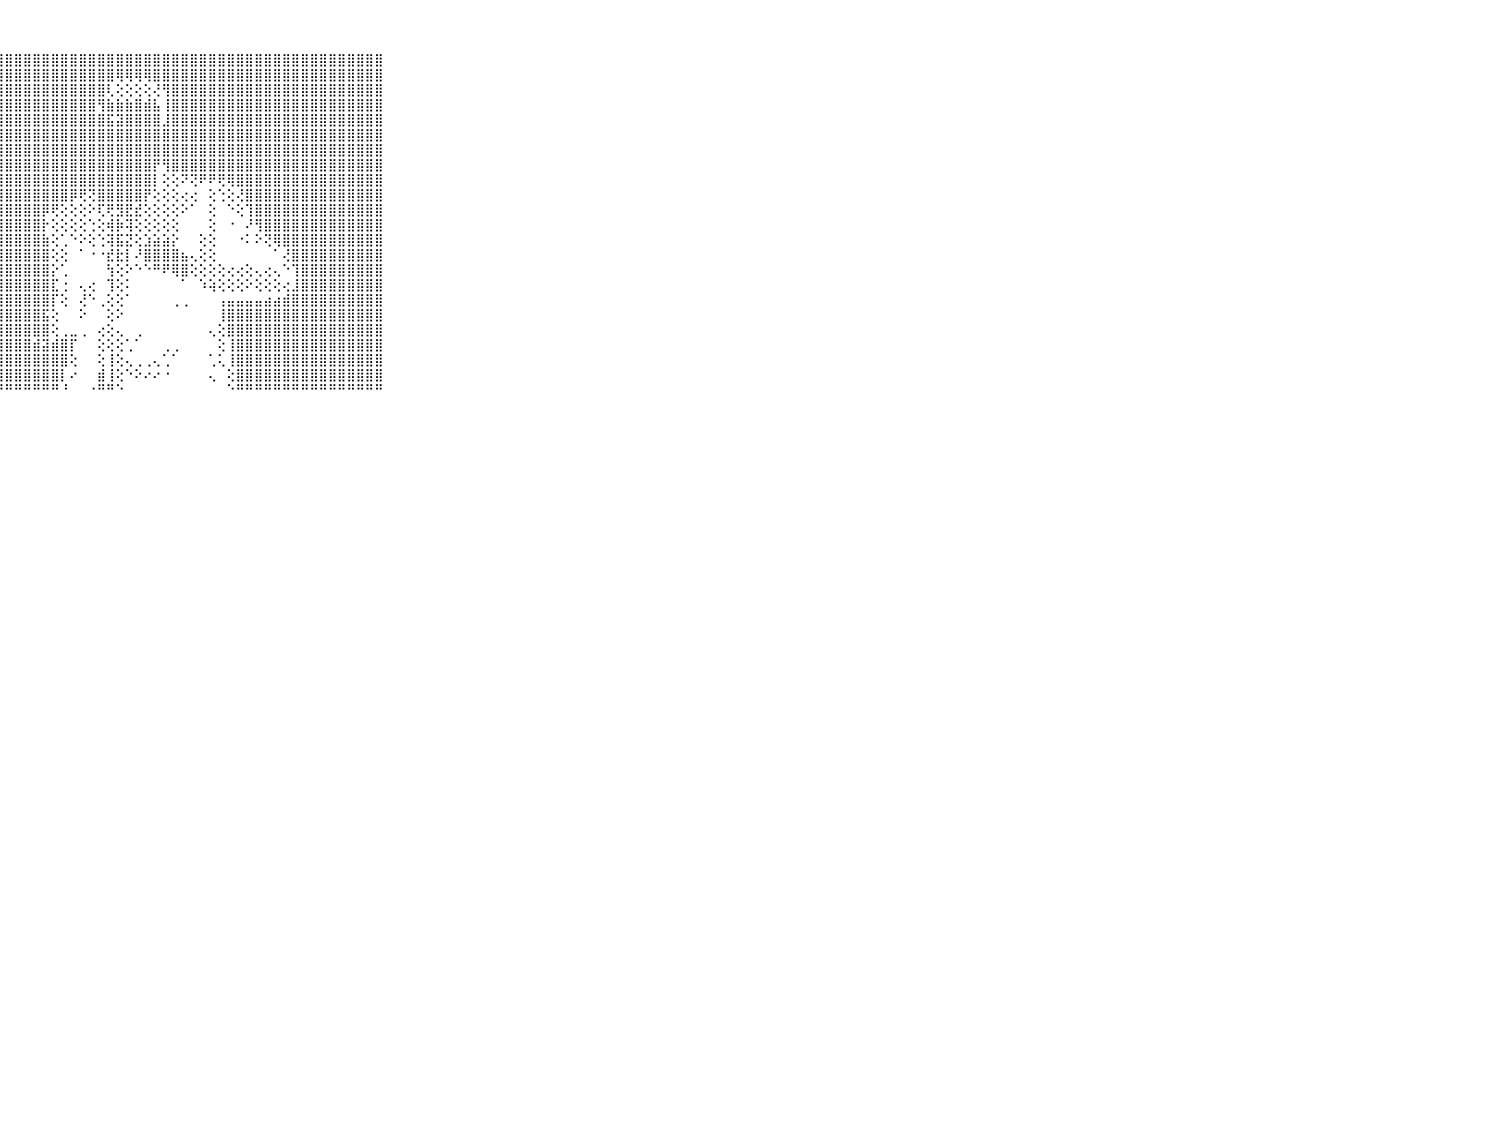

⠀⠀⠀⠀⠀⠀⠀⠀⠀⠀⠀⣿⣿⣿⣿⣿⣿⣿⣿⣿⣿⣿⣿⣿⣿⣿⣿⣿⣿⣿⣿⣿⣿⣿⣿⣿⣿⣿⣿⣿⣿⣿⣿⣿⣿⣿⣿⣿⣿⣿⣿⣿⣿⣿⣿⣿⣿⣿⣿⣿⣿⣿⣿⣿⣿⣿⣿⣿⣿⠀⠀⠀⠀⠀⠀⠀⠀⠀⠀⠀⠀
⠀⠀⠀⠀⠀⠀⠀⠀⠀⠀⠀⣿⣿⣿⣿⣿⣿⣿⣿⣿⣿⣿⣿⣿⣿⣿⣿⣿⣿⣿⣿⣿⣿⣿⣿⣿⣿⣿⣿⣿⢿⢿⢿⢿⣿⣿⣿⣿⣿⣿⣿⣿⣿⣿⣿⣿⣿⣿⣿⣿⣿⣿⣿⣿⣿⣿⣿⣿⣿⠀⠀⠀⠀⠀⠀⠀⠀⠀⠀⠀⠀
⠀⠀⠀⠀⠀⠀⠀⠀⠀⠀⠀⣿⣿⣿⣿⣿⣿⣿⣿⣿⣿⣿⣿⣿⣿⣿⣿⣿⣿⣿⣿⣿⣿⣿⣿⣿⣿⣿⣿⢇⢕⢕⢕⢕⢜⢻⣿⣿⣿⣿⣿⣿⣿⣿⣿⣿⣿⣿⣿⣿⣿⣿⣿⣿⣿⣿⣿⣿⣿⠀⠀⠀⠀⠀⠀⠀⠀⠀⠀⠀⠀
⠀⠀⠀⠀⠀⠀⠀⠀⠀⠀⠀⣿⣿⣿⣿⣿⣿⣿⣿⣿⣿⣿⣿⣿⣿⣿⣿⣿⣿⣿⣿⣿⣿⣿⣿⣿⣿⣿⢻⣷⣷⣷⣿⣾⣧⢸⣿⣿⣿⣿⣿⣿⣿⣿⣿⣿⣿⣿⣿⣿⣿⣿⣿⣿⣿⣿⣿⣿⣿⠀⠀⠀⠀⠀⠀⠀⠀⠀⠀⠀⠀
⠀⠀⠀⠀⠀⠀⠀⠀⠀⠀⠀⣿⣿⣿⣿⣿⣿⣿⣿⣿⣿⣿⣿⣿⣿⣿⣿⣿⣿⣿⣿⣿⣿⣿⣿⣿⣿⣿⣿⣯⣽⣿⣿⣿⣿⣸⣿⣿⣿⣿⣿⣿⣿⣿⣿⣿⣿⣿⣿⣿⣿⣿⣿⣿⣿⣿⣿⣿⣿⠀⠀⠀⠀⠀⠀⠀⠀⠀⠀⠀⠀
⠀⠀⠀⠀⠀⠀⠀⠀⠀⠀⠀⣿⣿⣿⣿⣿⣿⣿⣿⣿⣿⣿⣿⣿⣿⣿⣿⣿⣿⣿⣿⣿⣿⣿⣿⣿⣿⣿⣿⣿⣿⣿⣿⣿⣿⣿⣿⣿⣿⣿⣿⣿⣿⣿⣿⣿⣿⣿⣿⣿⣿⣿⣿⣿⣿⣿⣿⣿⣿⠀⠀⠀⠀⠀⠀⠀⠀⠀⠀⠀⠀
⠀⠀⠀⠀⠀⠀⠀⠀⠀⠀⠀⣿⣿⣿⣿⣿⣿⣿⣿⣿⣿⣿⣿⣿⣿⣿⣿⣿⣿⣿⣿⣿⣿⣿⣿⣿⣿⣿⣿⣿⣿⣿⣿⣿⣿⣿⣿⣿⣿⣿⣿⣿⣿⣿⣿⣿⣿⣿⣿⣿⣿⣿⣿⣿⣿⣿⣿⣿⣿⠀⠀⠀⠀⠀⠀⠀⠀⠀⠀⠀⠀
⠀⠀⠀⠀⠀⠀⠀⠀⠀⠀⠀⣿⣿⣿⣿⣿⣿⣿⣿⣿⣿⣿⣿⣿⣿⣿⣿⣿⣿⣿⣿⣿⣿⣿⣿⣿⣿⣿⣿⣿⣿⣿⣿⣿⡟⢻⣿⣿⣿⣿⣿⣿⣿⣿⣿⣿⣿⣿⣿⣿⣿⣿⣿⣿⣿⣿⣿⣿⣿⠀⠀⠀⠀⠀⠀⠀⠀⠀⠀⠀⠀
⠀⠀⠀⠀⠀⠀⠀⠀⠀⠀⠀⣿⣿⣿⣿⣿⣿⣿⣿⣿⣿⣿⣿⣿⣿⣿⣿⣿⣿⣿⣿⣿⣿⣿⣿⣿⣿⣿⣿⣿⣿⣿⣿⣿⡇⢕⢕⠝⢝⠟⠟⢟⢿⣿⣿⣿⣿⣿⣿⣿⣿⣿⣿⣿⣿⣿⣿⣿⣿⠀⠀⠀⠀⠀⠀⠀⠀⠀⠀⠀⠀
⠀⠀⠀⠀⠀⠀⠀⠀⠀⠀⠀⣿⣿⣿⣿⣿⣿⣿⣿⣿⣿⣿⣿⣿⣿⣿⣿⣿⣿⣿⣿⣿⣿⣿⣿⡿⢟⢝⣿⣿⣿⣿⣿⡟⢕⢕⢕⢔⢔⠀⢕⢑⢕⢜⣿⣿⣿⣿⣿⣿⣿⣿⣿⣿⣿⣿⣿⣿⣿⠀⠀⠀⠀⠀⠀⠀⠀⠀⠀⠀⠀
⠀⠀⠀⠀⠀⠀⠀⠀⠀⠀⠀⣿⣿⣿⣿⣿⣿⣿⣿⣿⣿⣿⣿⣿⣿⣿⣿⣿⣿⣿⣿⣿⡿⢟⢕⢕⢕⠕⢏⢟⣻⣟⣞⢕⢕⢕⢕⠕⠁⠀⢕⠀⠑⢕⢹⣿⣿⣿⣿⣿⣿⣿⣿⣿⣿⣿⣿⣿⣿⠀⠀⠀⠀⠀⠀⠀⠀⠀⠀⠀⠀
⠀⠀⠀⠀⠀⠀⠀⠀⠀⠀⠀⣿⣿⣿⣿⣿⣿⣿⣿⣿⣿⣿⣿⣿⣿⣿⣿⣿⣿⣿⣿⣿⡗⢕⢕⢕⢕⢑⢕⢾⡷⢽⢕⢕⢕⢕⢕⠀⠀⠀⢕⠀⠐⠀⠜⢻⣿⣿⣿⣿⣿⣿⣿⣿⣿⣿⣿⣿⣿⠀⠀⠀⠀⠀⠀⠀⠀⠀⠀⠀⠀
⠀⠀⠀⠀⠀⠀⠀⠀⠀⠀⠀⣿⣿⣿⣿⣿⣿⣿⣿⣿⣿⣿⣿⣿⣿⣿⣿⣿⣿⣿⣿⣿⣷⢕⢁⠑⠕⢕⢑⢽⣯⣝⢕⣱⣵⣵⡕⠀⠀⢕⢕⠀⠀⠐⠅⠕⢝⢿⣿⣿⣿⣿⣿⣿⣿⣿⣿⣿⣿⠀⠀⠀⠀⠀⠀⠀⠀⠀⠀⠀⠀
⠀⠀⠀⠀⠀⠀⠀⠀⠀⠀⠀⣿⣿⣿⣿⣿⣿⣿⣿⣿⣿⣿⣿⣿⣿⣿⣿⣿⣿⣿⣿⣿⣿⢕⢕⠀⠁⠐⠐⣞⣗⡇⠜⣿⣿⣿⣿⣦⢄⢕⢕⠀⠀⠀⠀⠀⠀⠁⢜⣿⣿⣿⣿⣿⣿⣿⣿⣿⣿⠀⠀⠀⠀⠀⠀⠀⠀⠀⠀⠀⠀
⠀⠀⠀⠀⠀⠀⠀⠀⠀⠀⠀⣿⣿⣿⣿⣿⣿⣿⣿⣿⣿⣿⣿⣿⣿⣿⣿⣿⣿⣿⣿⣿⣿⡕⢁⠀⠀⠀⠀⢳⢕⠕⠑⠑⠛⠟⢿⣿⢕⢕⢕⢕⢔⢔⢕⢄⢔⢄⠑⢹⣿⣿⣿⣿⣿⣿⣿⣿⣿⠀⠀⠀⠀⠀⠀⠀⠀⠀⠀⠀⠀
⠀⠀⠀⠀⠀⠀⠀⠀⠀⠀⠀⣿⣿⣿⣿⣿⣿⣿⣿⣿⣿⣿⣿⣿⣿⣿⣿⣿⣿⣿⣿⣿⣿⣏⢐⠀⢄⢔⠀⢹⢕⠅⠀⠀⠀⠀⠀⠁⠀⠱⢵⢕⢕⢕⠕⢕⢕⢕⢔⣸⣿⣿⣿⣿⣿⣿⣿⣿⣿⠀⠀⠀⠀⠀⠀⠀⠀⠀⠀⠀⠀
⠀⠀⠀⠀⠀⠀⠀⠀⠀⠀⠀⣿⣿⣿⣿⣿⣿⣿⣿⣿⣿⣿⣿⣿⣿⣿⣿⣿⣿⣿⣿⣿⣿⡏⢕⠀⢜⠑⢀⢕⢕⠁⠀⠀⠀⠀⢀⢀⠀⠀⠀⢠⣤⣤⣤⣤⣴⣴⣾⣿⣿⣿⣿⣿⣿⣿⣿⣿⣿⠀⠀⠀⠀⠀⠀⠀⠀⠀⠀⠀⠀
⠀⠀⠀⠀⠀⠀⠀⠀⠀⠀⠀⣿⣿⣿⣿⣿⣿⣿⣿⣿⣿⣿⣿⣿⣿⣿⣿⣿⣿⣿⣿⣿⣯⢕⠀⠀⠕⠀⠀⢕⠕⠀⠀⠀⠀⠀⠀⠀⠀⠀⠀⢸⣿⣿⣿⣿⣿⣿⣿⣿⣿⣿⣿⣿⣿⣿⣿⣿⣿⠀⠀⠀⠀⠀⠀⠀⠀⠀⠀⠀⠀
⠀⠀⠀⠀⠀⠀⠀⠀⠀⠀⠀⣿⣿⣿⣿⣿⣿⣿⣿⣿⣿⣿⣿⣿⣿⣿⣿⣿⣿⣿⣿⣿⣿⢕⢀⣀⢀⠀⢔⢕⢄⠀⢀⠀⠀⠀⠀⠀⠀⠀⢄⢕⣿⣿⣿⣿⣿⣿⣿⣿⣿⣿⣿⣿⣿⣿⣿⣿⣿⠀⠀⠀⠀⠀⠀⠀⠀⠀⠀⠀⠀
⠀⠀⠀⠀⠀⠀⠀⠀⠀⠀⠀⣿⣿⣿⣿⣿⣿⣿⣿⣿⣿⣿⣿⣿⣿⣿⣿⣿⣿⣿⣿⣾⣽⣾⣿⡏⠀⠀⢕⢕⢕⢁⠁⠀⠀⢀⢀⠀⠀⠀⠀⢕⢸⣿⣿⣿⣿⣿⣿⣿⣿⣿⣿⣿⣿⣿⣿⣿⣿⠀⠀⠀⠀⠀⠀⠀⠀⠀⠀⠀⠀
⠀⠀⠀⠀⠀⠀⠀⠀⠀⠀⠀⣿⣿⣿⣿⣿⣿⣿⣿⣿⣿⣿⣿⣿⣿⣿⣿⣿⣿⣿⣿⣿⣿⣿⣿⢕⠀⠀⢕⢸⢕⢄⢀⢀⢄⢁⠁⠀⠀⠀⢁⢅⢸⣿⣿⣿⣿⣿⣿⣿⣿⣿⣿⣿⣿⣿⣿⣿⣿⠀⠀⠀⠀⠀⠀⠀⠀⠀⠀⠀⠀
⠀⠀⠀⠀⠀⠀⠀⠀⠀⠀⠀⣿⣿⣿⣿⣿⣿⣿⣿⣿⣿⣿⣿⣿⣿⣿⣿⣿⣿⣿⣿⣿⣿⣿⡇⠔⠀⠀⣾⢸⢕⠑⠕⠔⠔⠐⠀⠀⠀⠀⢄⠀⢕⣿⣿⣿⣿⣿⣿⣿⣿⣿⣿⣿⣿⣿⣿⣿⣿⠀⠀⠀⠀⠀⠀⠀⠀⠀⠀⠀⠀
⠀⠀⠀⠀⠀⠀⠀⠀⠀⠀⠀⠛⠛⠛⠛⠛⠛⠛⠛⠛⠛⠛⠛⠛⠛⠛⠛⠛⠛⠛⠛⠛⠛⠛⠘⠀⠀⠐⠛⠛⠑⠀⠀⠀⠀⠀⠀⠀⠀⠀⠀⠀⠑⠛⠛⠛⠛⠛⠛⠛⠛⠛⠛⠛⠛⠛⠛⠛⠛⠀⠀⠀⠀⠀⠀⠀⠀⠀⠀⠀⠀